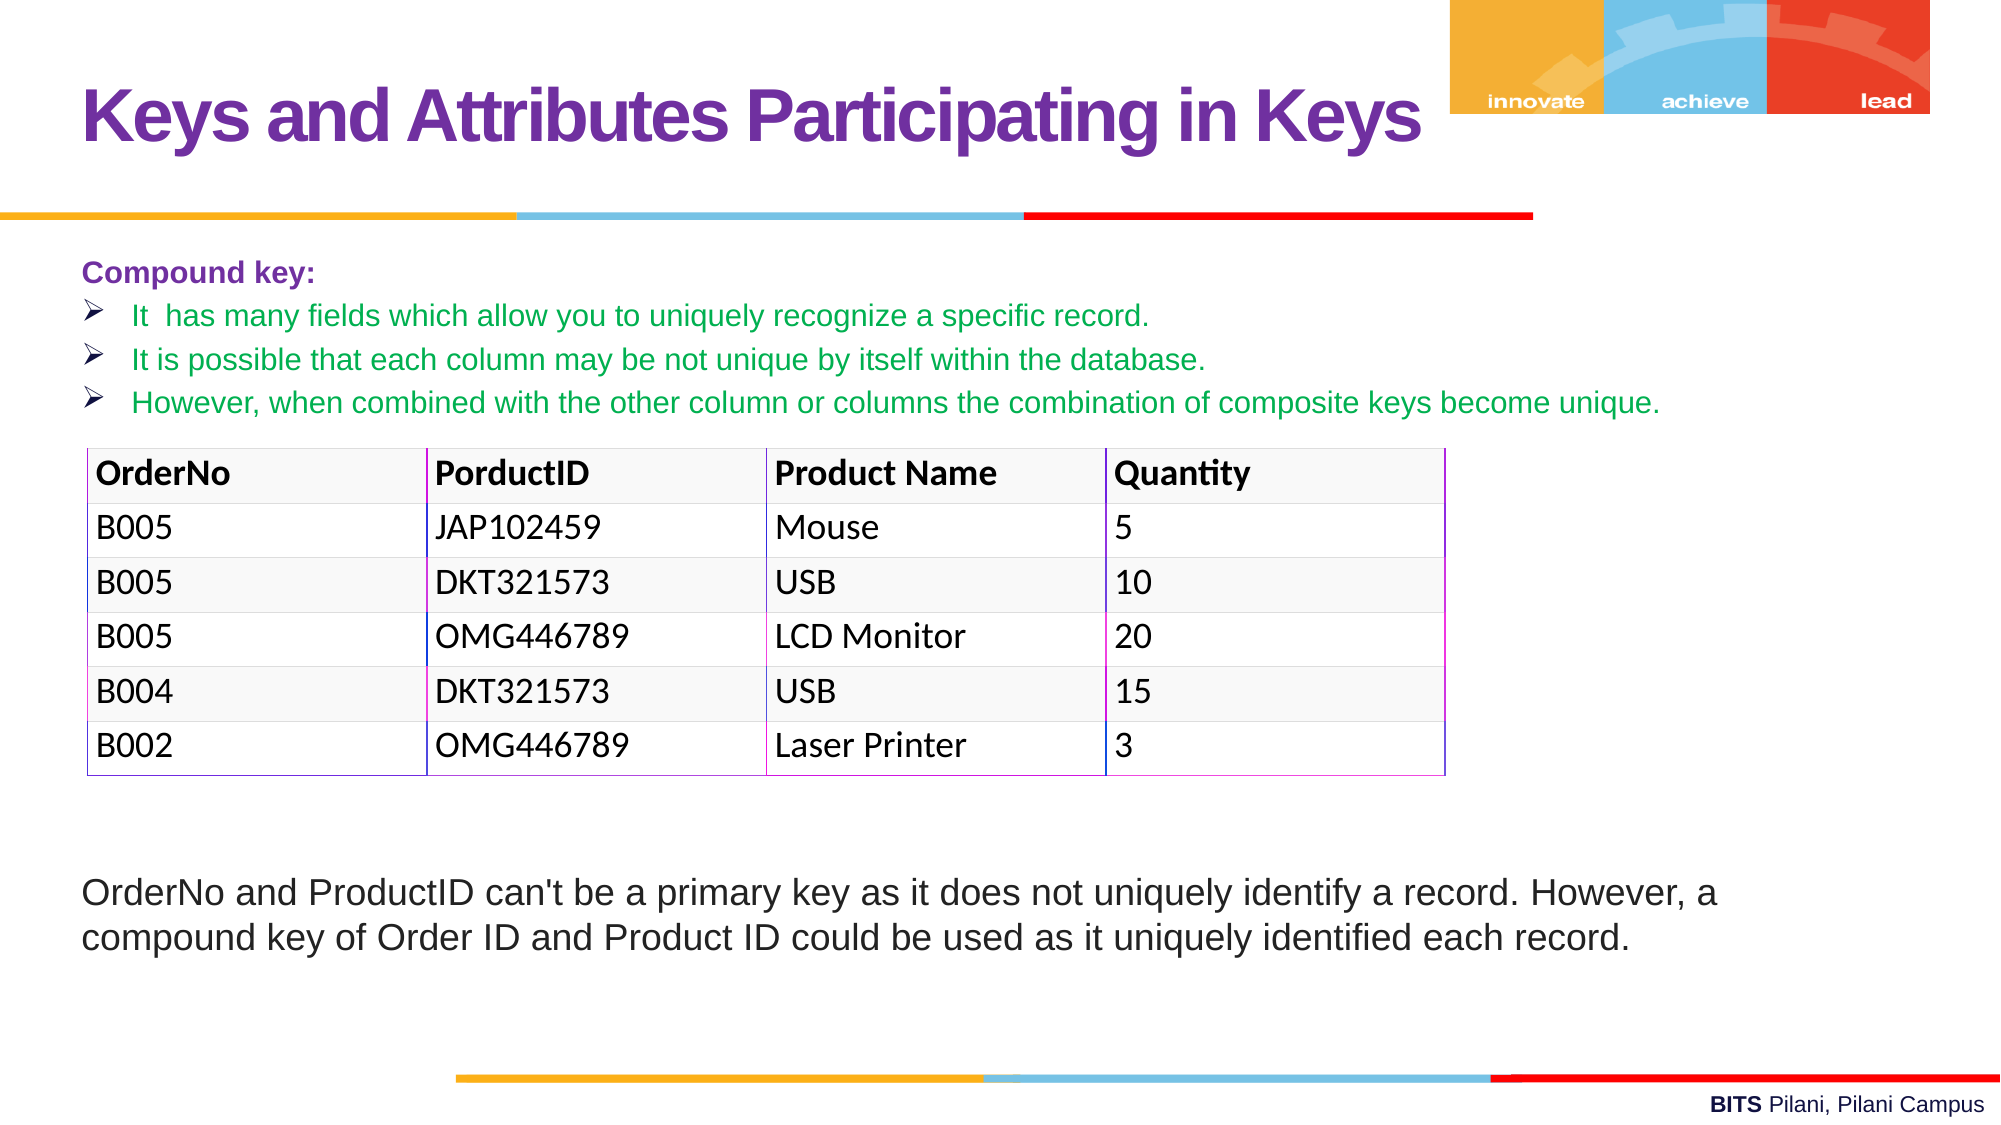

Keys and Attributes Participating in Keys

Compound key:
It  has many fields which allow you to uniquely recognize a specific record.
It is possible that each column may be not unique by itself within the database.
However, when combined with the other column or columns the combination of composite keys become unique.
| OrderNo | PorductID | Product Name | Quantity |
| --- | --- | --- | --- |
| B005 | JAP102459 | Mouse | 5 |
| B005 | DKT321573 | USB | 10 |
| B005 | OMG446789 | LCD Monitor | 20 |
| B004 | DKT321573 | USB | 15 |
| B002 | OMG446789 | Laser Printer | 3 |
OrderNo and ProductID can't be a primary key as it does not uniquely identify a record. However, a compound key of Order ID and Product ID could be used as it uniquely identified each record.